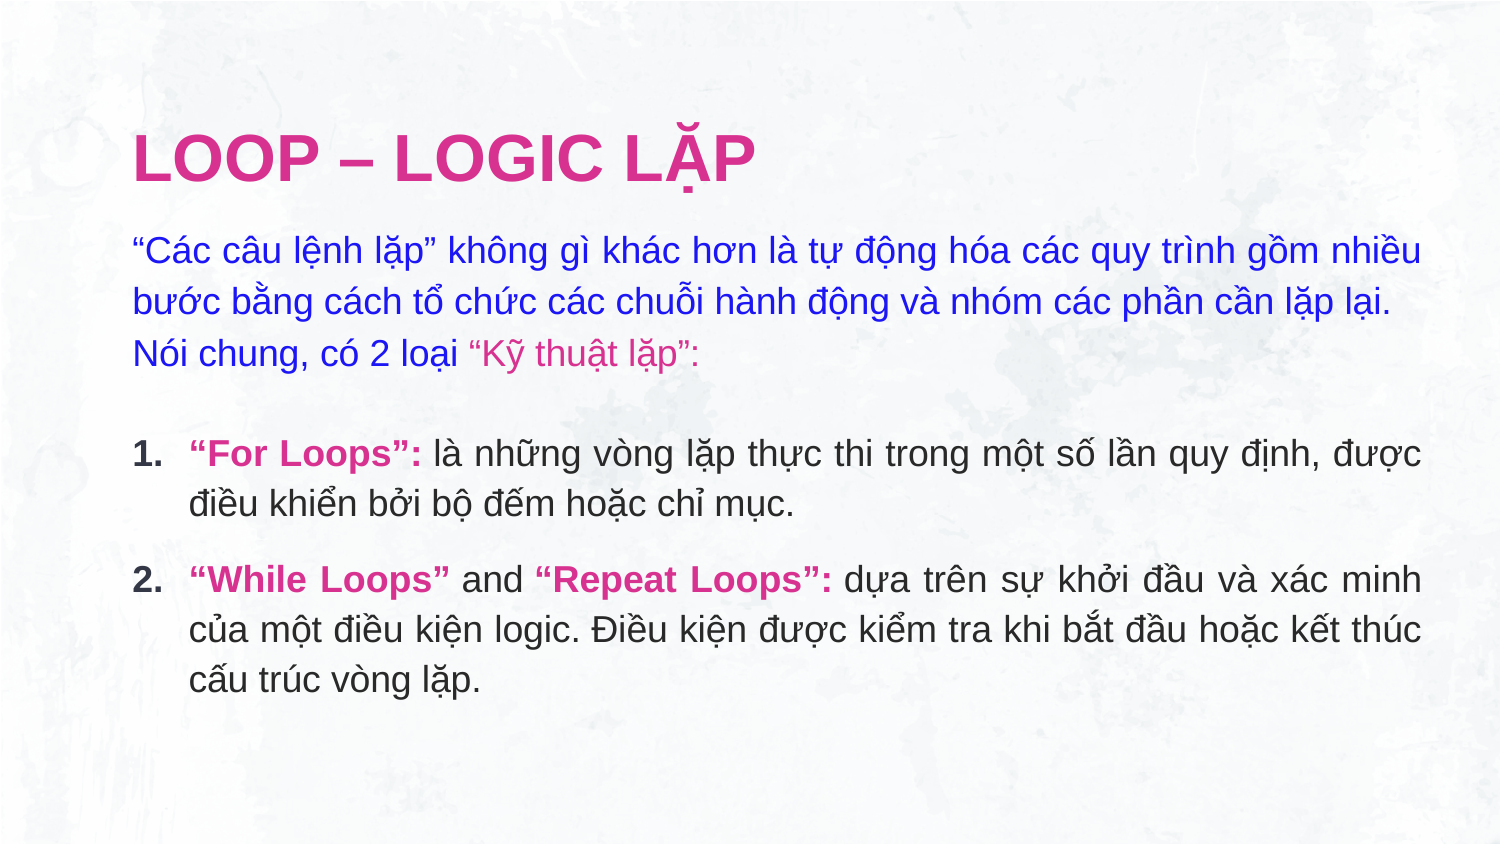

# LOOP – LOGIC LẶP
“Các câu lệnh lặp” không gì khác hơn là tự động hóa các quy trình gồm nhiều bước bằng cách tổ chức các chuỗi hành động và nhóm các phần cần lặp lại.
Nói chung, có 2 loại “Kỹ thuật lặp”:
“For Loops”: là những vòng lặp thực thi trong một số lần quy định, được điều khiển bởi bộ đếm hoặc chỉ mục.
“While Loops” and “Repeat Loops”: dựa trên sự khởi đầu và xác minh của một điều kiện logic. Điều kiện được kiểm tra khi bắt đầu hoặc kết thúc cấu trúc vòng lặp.